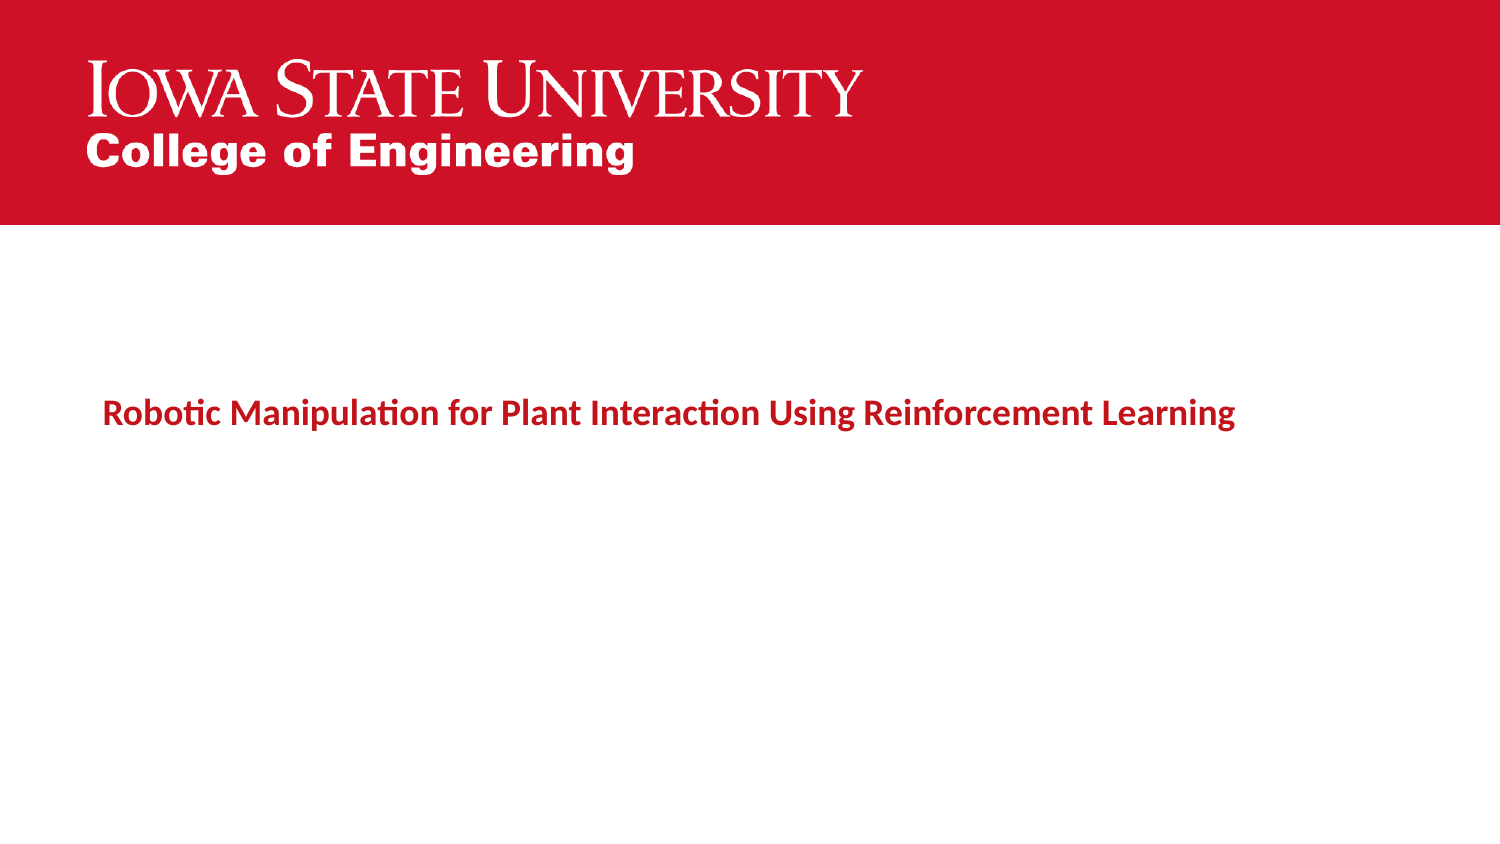

# Robotic Manipulation for Plant Interaction Using Reinforcement Learning